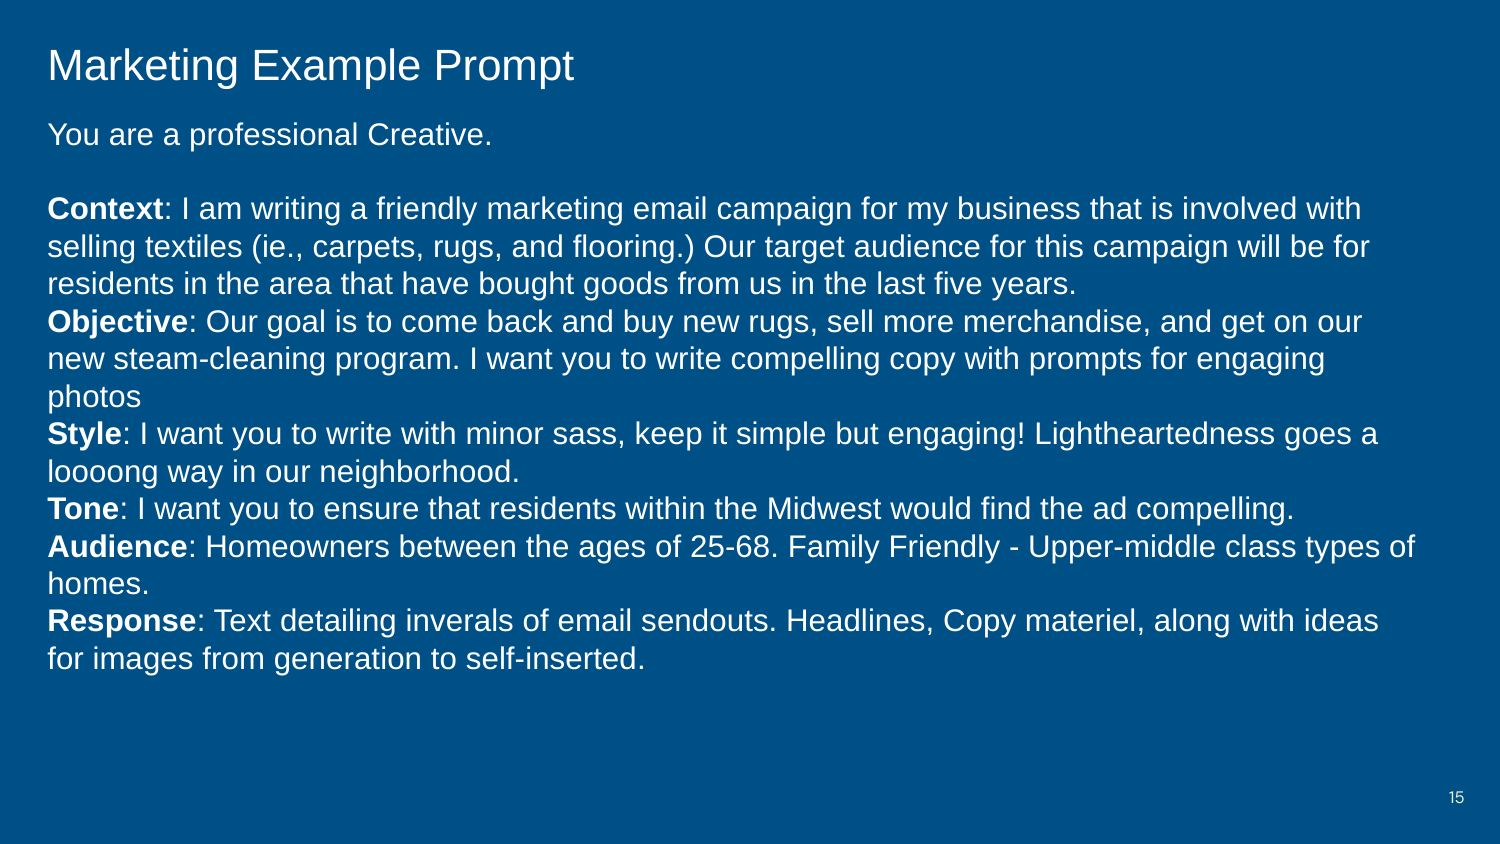

Marketing Example Prompt

You are a professional Creative.
Context: I am writing a friendly marketing email campaign for my business that is involved with selling textiles (ie., carpets, rugs, and flooring.) Our target audience for this campaign will be for residents in the area that have bought goods from us in the last five years.
Objective: Our goal is to come back and buy new rugs, sell more merchandise, and get on our new steam-cleaning program. I want you to write compelling copy with prompts for engaging photos
Style: I want you to write with minor sass, keep it simple but engaging! Lightheartedness goes a loooong way in our neighborhood.
Tone: I want you to ensure that residents within the Midwest would find the ad compelling.
Audience: Homeowners between the ages of 25-68. Family Friendly - Upper-middle class types of homes.
Response: Text detailing inverals of email sendouts. Headlines, Copy materiel, along with ideas for images from generation to self-inserted.

15